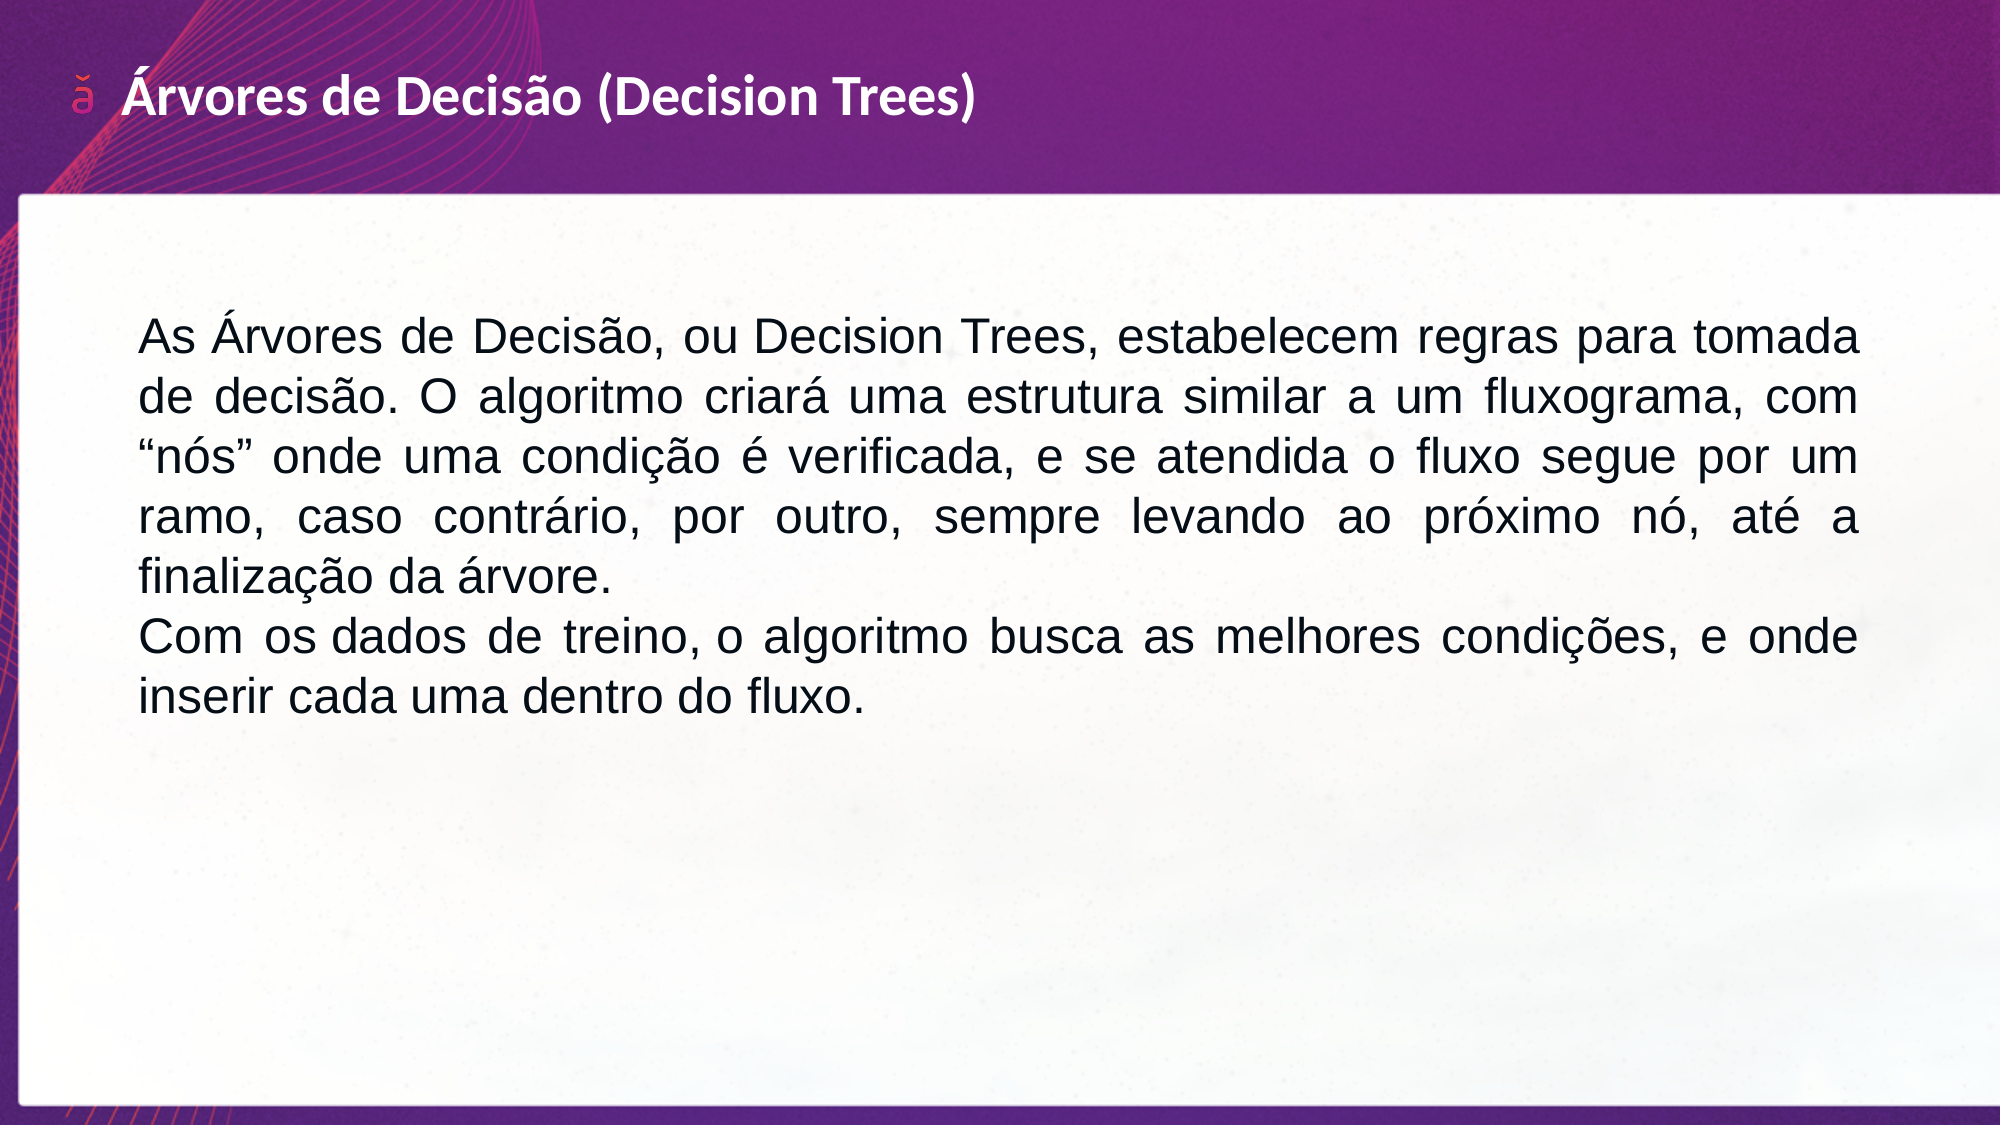

Árvores de Decisão (Decision Trees)

As Árvores de Decisão, ou Decision Trees, estabelecem regras para tomada de decisão. O algoritmo criará uma estrutura similar a um fluxograma, com “nós” onde uma condição é verificada, e se atendida o fluxo segue por um ramo, caso contrário, por outro, sempre levando ao próximo nó, até a finalização da árvore.
Com os dados de treino, o algoritmo busca as melhores condições, e onde inserir cada uma dentro do fluxo.